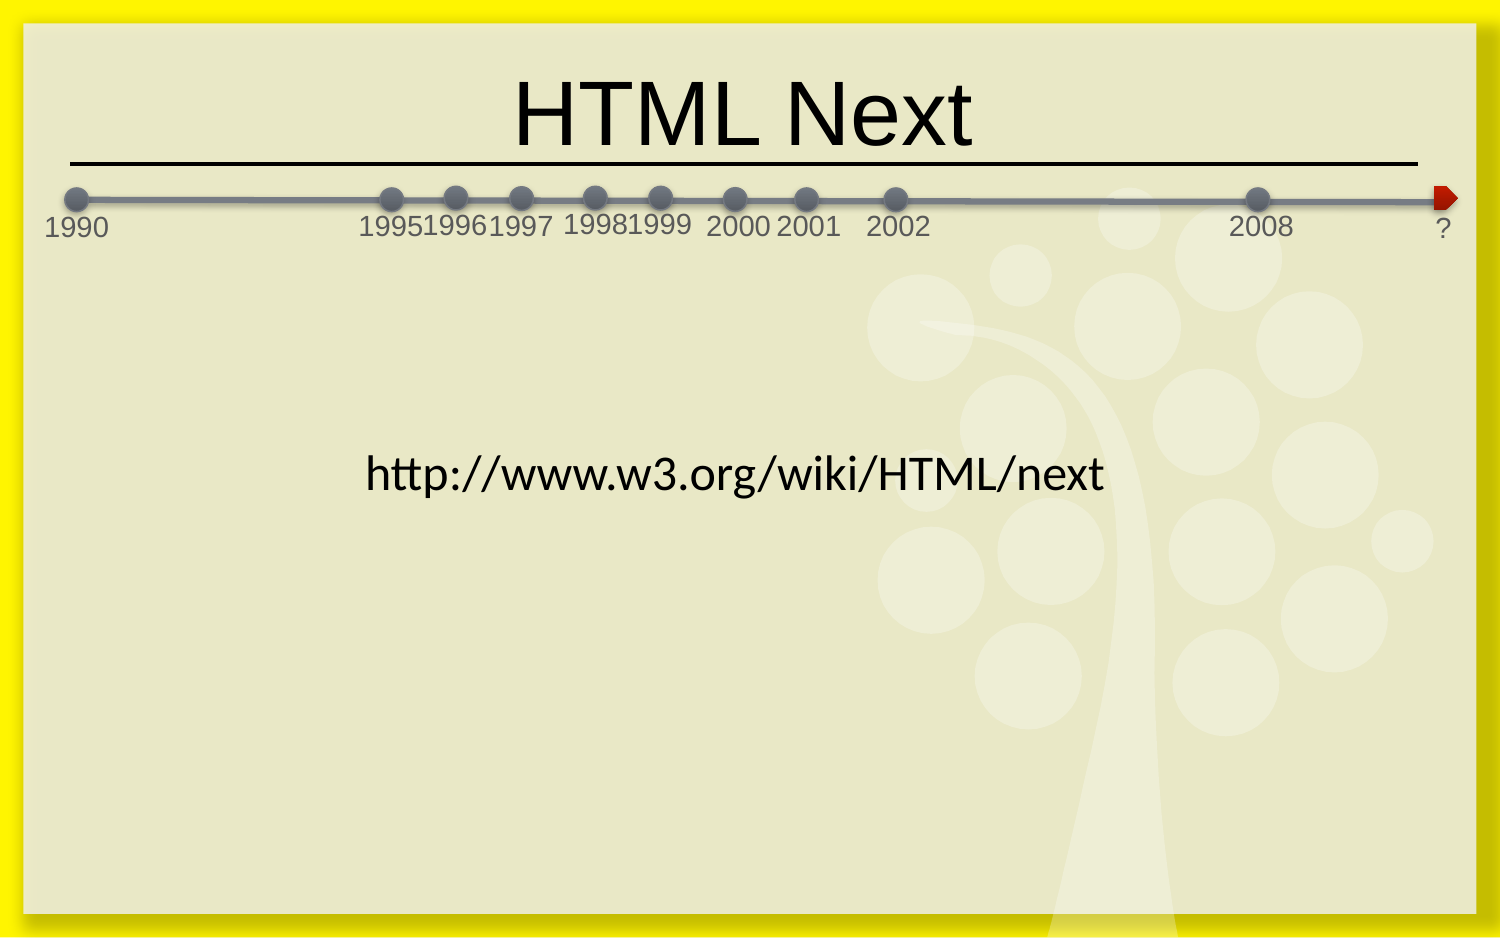

# HTML Next

1998
1999
1996
2000
1997
1995
2001
2002
2008
1990
?
http://www.w3.org/wiki/HTML/next